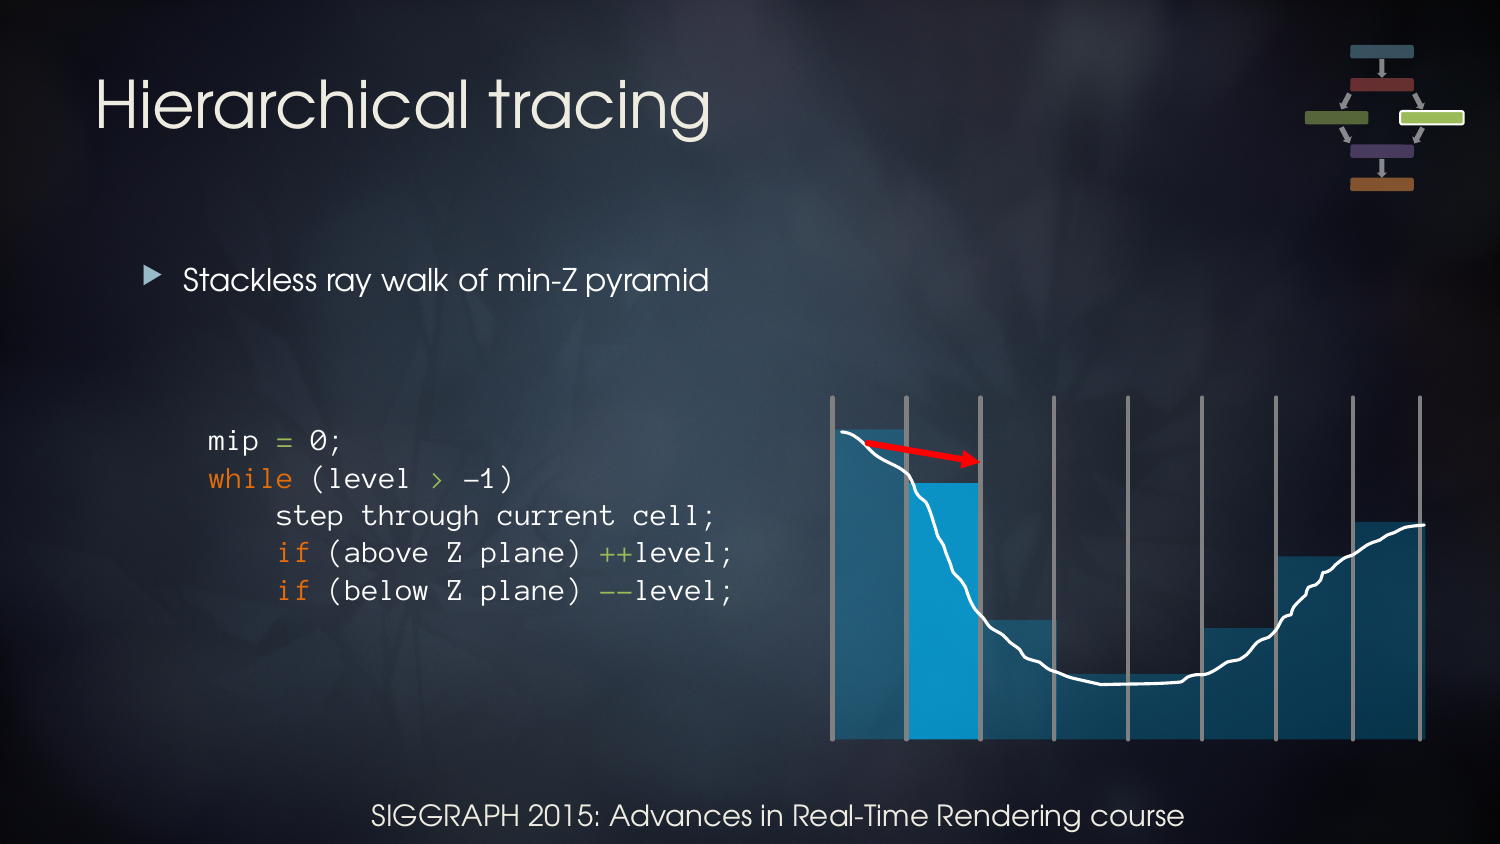

# Hierarchical tracing
Stackless ray walk of min-Z pyramid

    mip = 0;
    while (level > -1)
        step through current cell;
        if (above Z plane) ++level;
        if (below Z plane) --level;